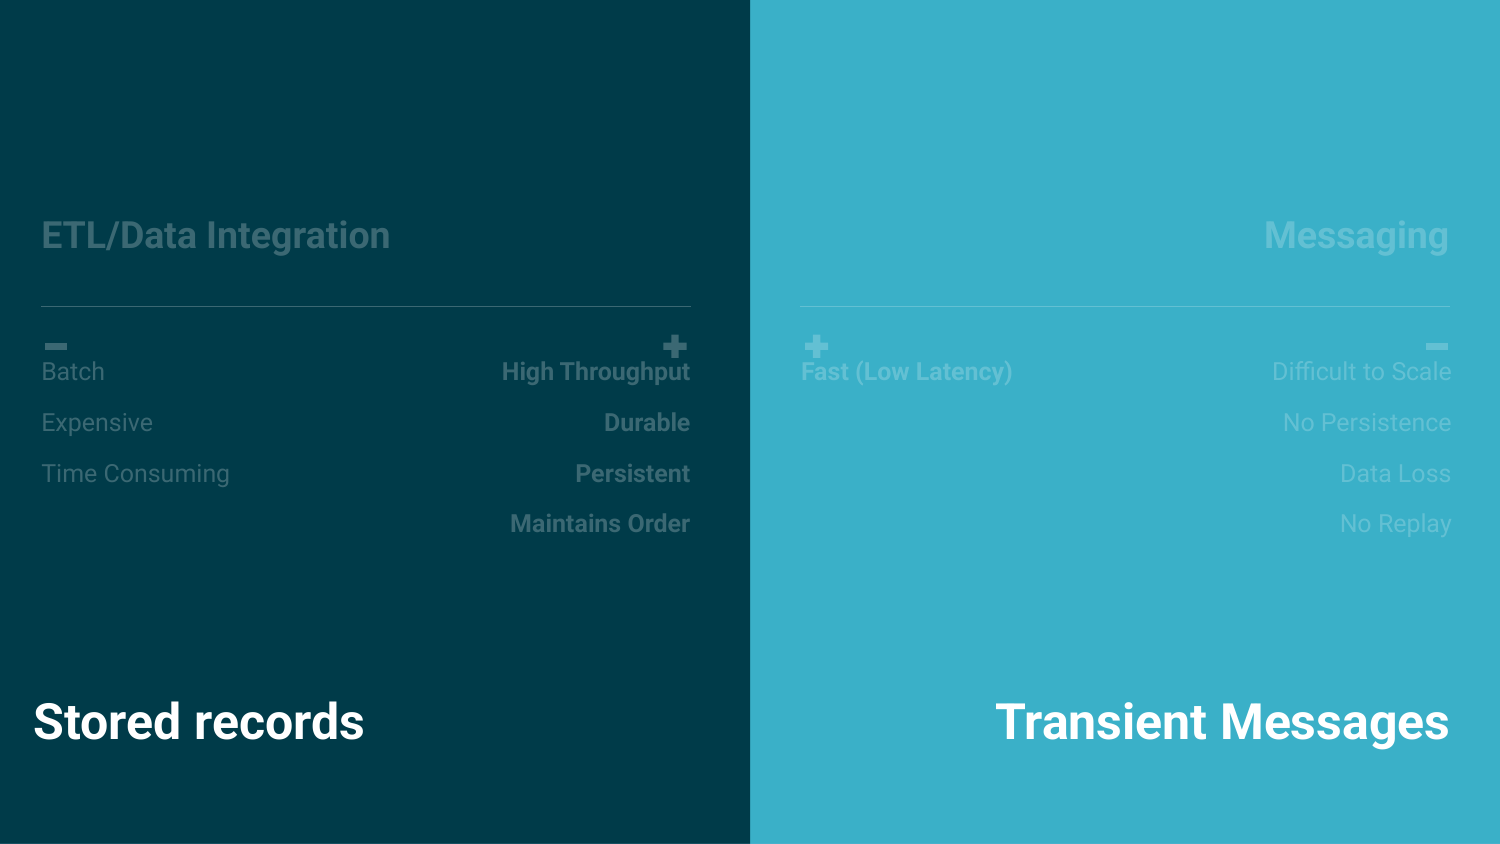

ETL/Data Integration
Messaging

Batch
Expensive
Time Consuming
High Throughput
Durable
Persistent
Maintains Order
Fast (Low Latency)
Difficult to Scale
No Persistence
Data Loss
No Replay
Stored records
Transient Messages